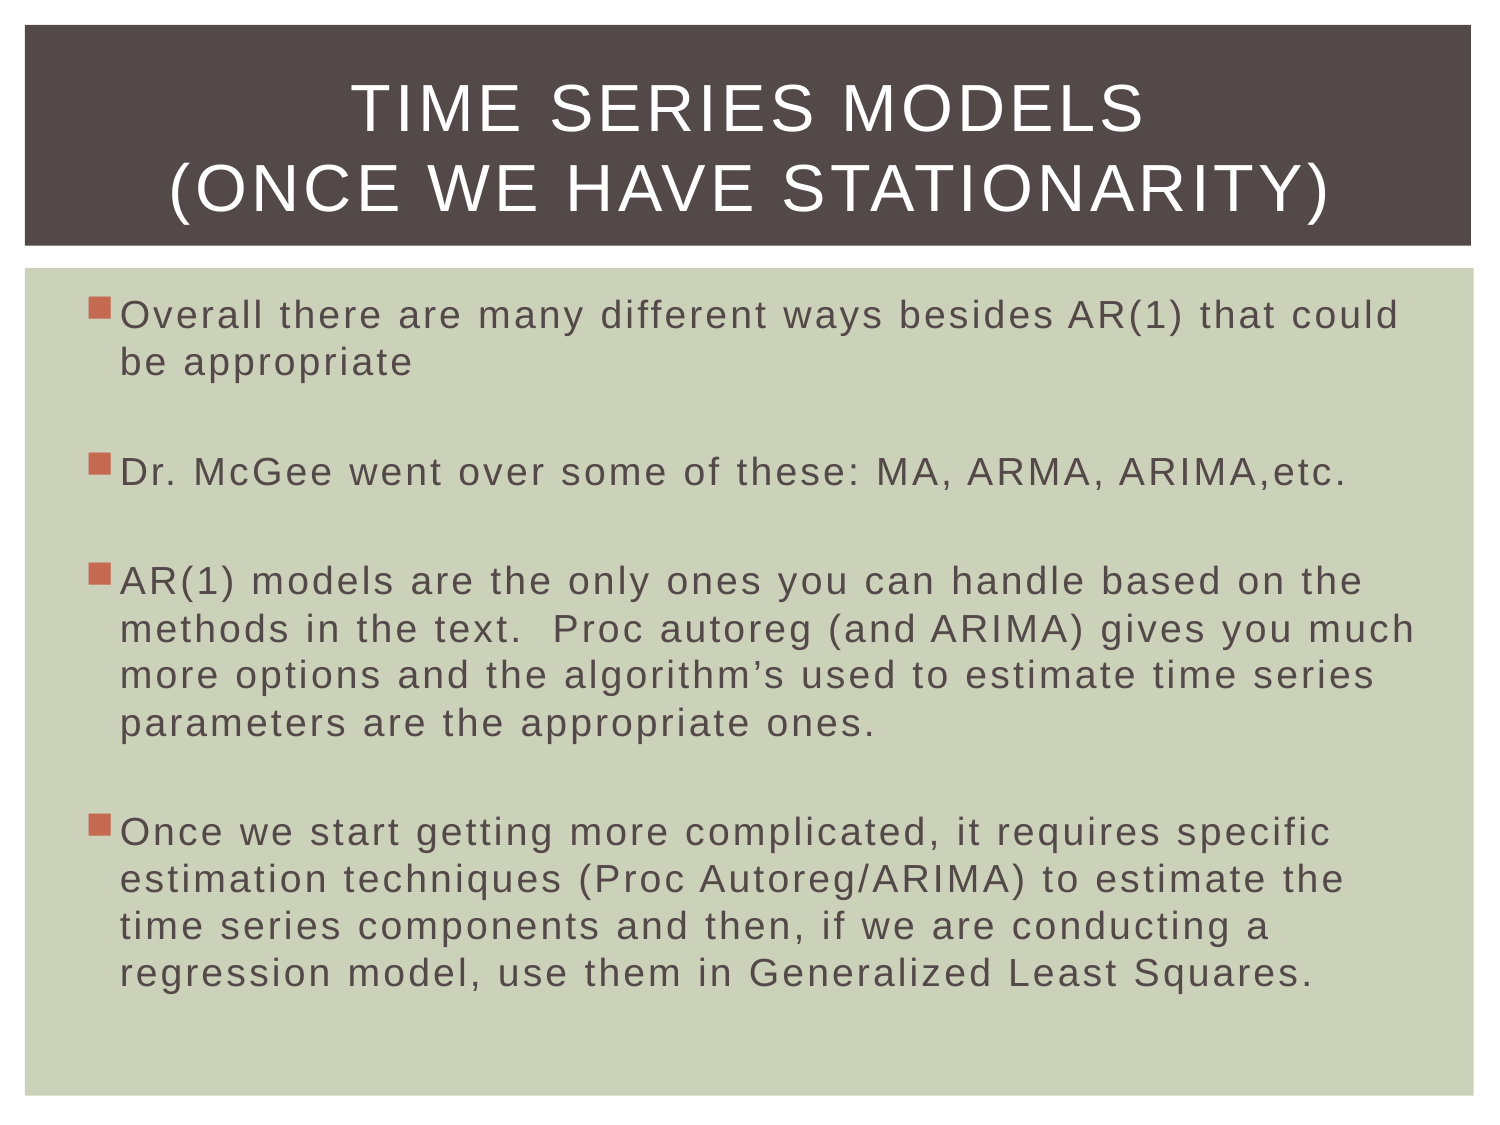

# Time Series Models (Once we have stationarity)
Overall there are many different ways besides AR(1) that could be appropriate

Dr. McGee went over some of these: MA, ARMA, ARIMA,etc.

AR(1) models are the only ones you can handle based on the methods in the text.  Proc autoreg (and ARIMA) gives you much more options and the algorithm’s used to estimate time series parameters are the appropriate ones.

Once we start getting more complicated, it requires specific estimation techniques (Proc Autoreg/ARIMA) to estimate the time series components and then, if we are conducting a regression model, use them in Generalized Least Squares.